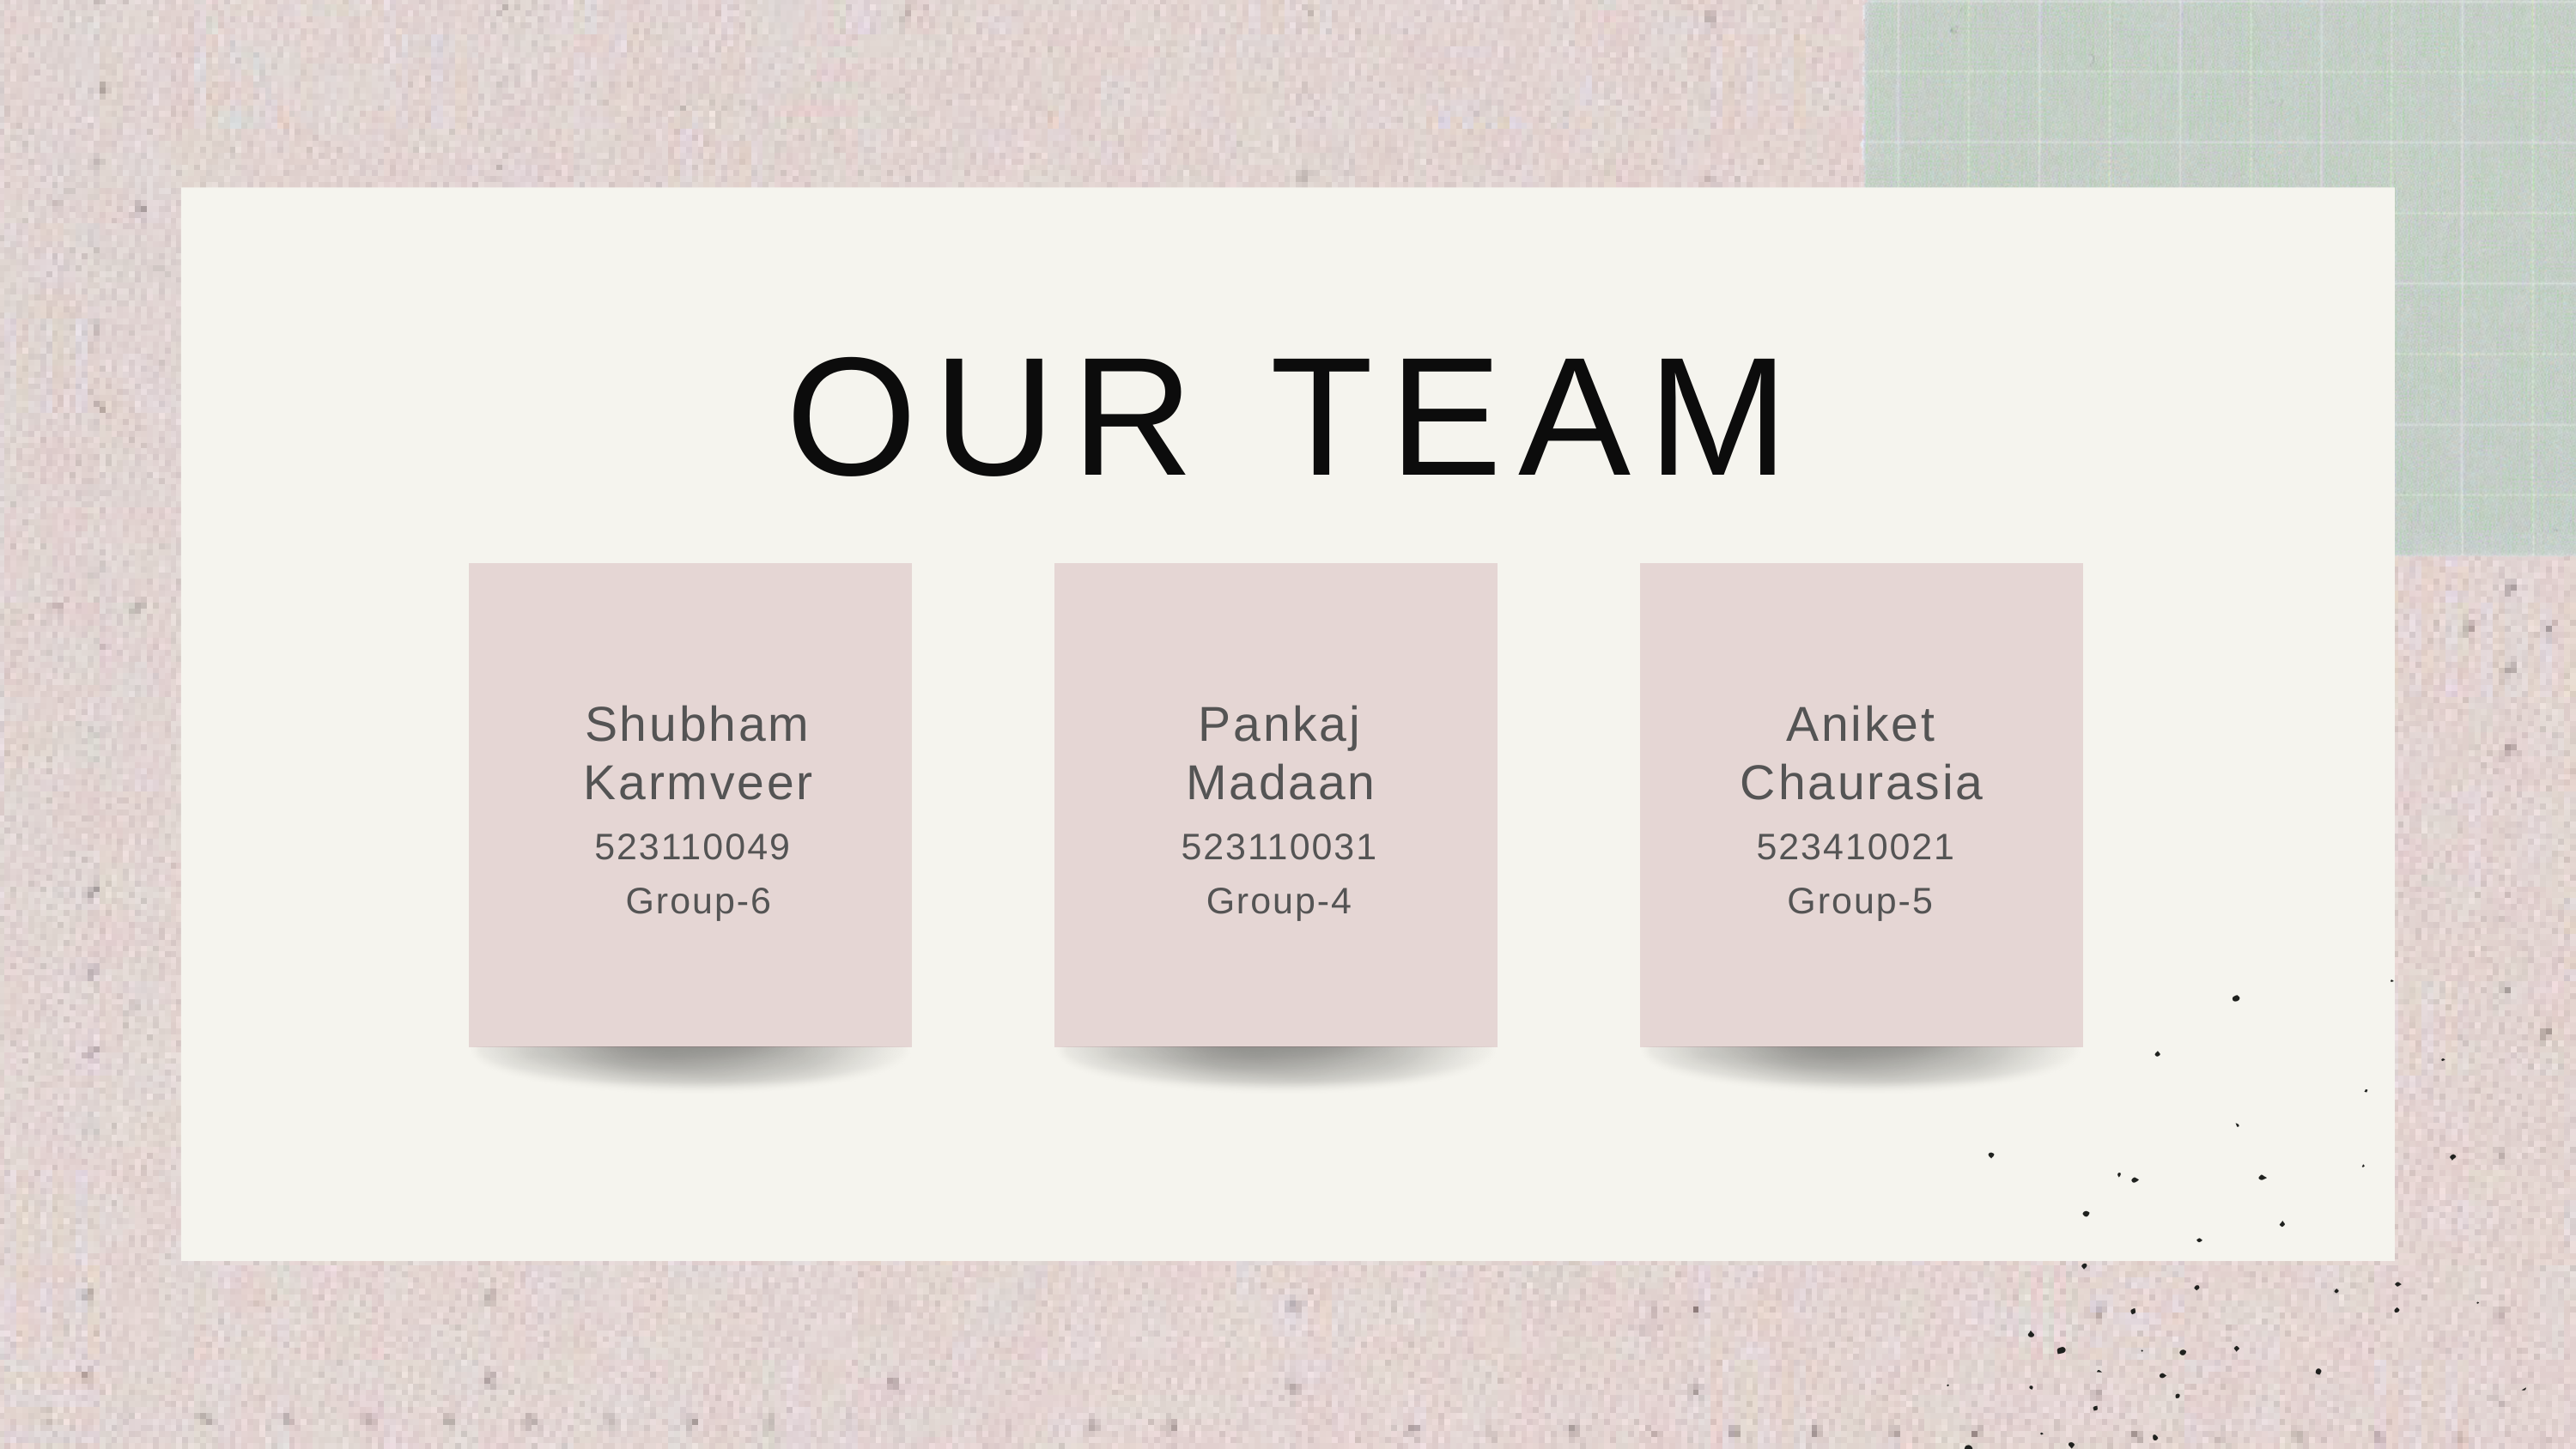

OUR TEAM

Shubham Karmveer
Pankaj Madaan
Aniket Chaurasia
523110049
523110031
523410021
Group-6
Group-4
Group-5